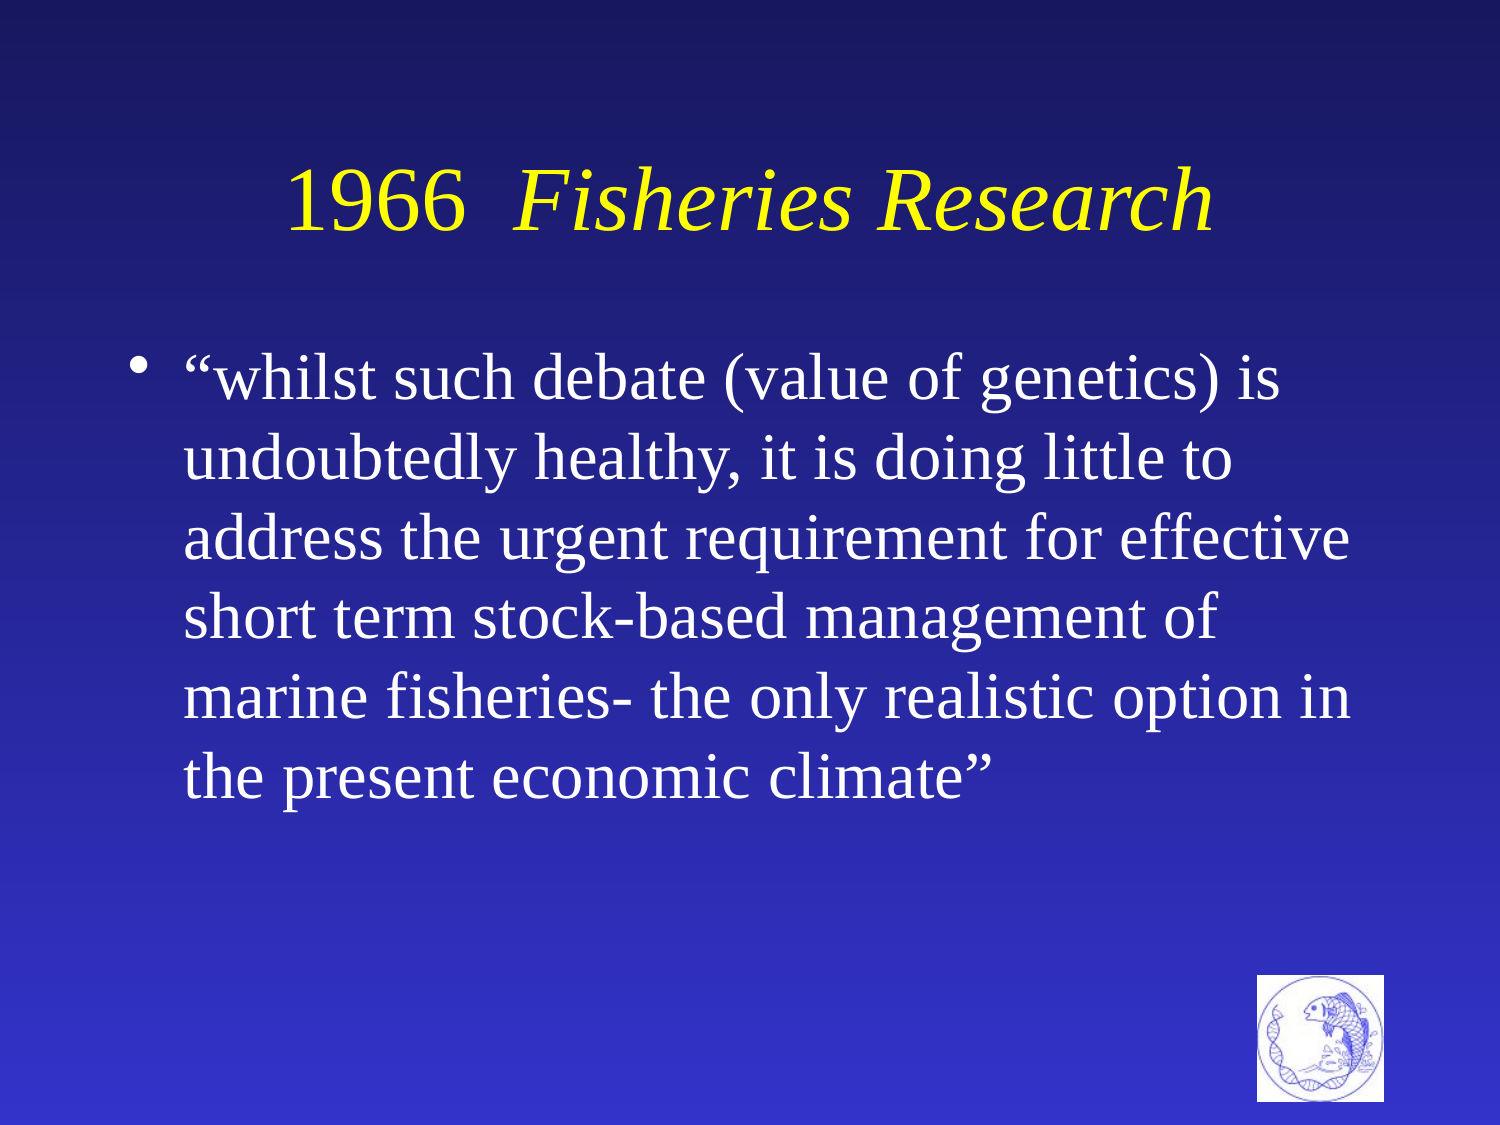

# 1966  Fisheries Research
“whilst such debate (value of genetics) is undoubtedly healthy, it is doing little to address the urgent requirement for effective short term stock-based management of marine fisheries- the only realistic option in the present economic climate”